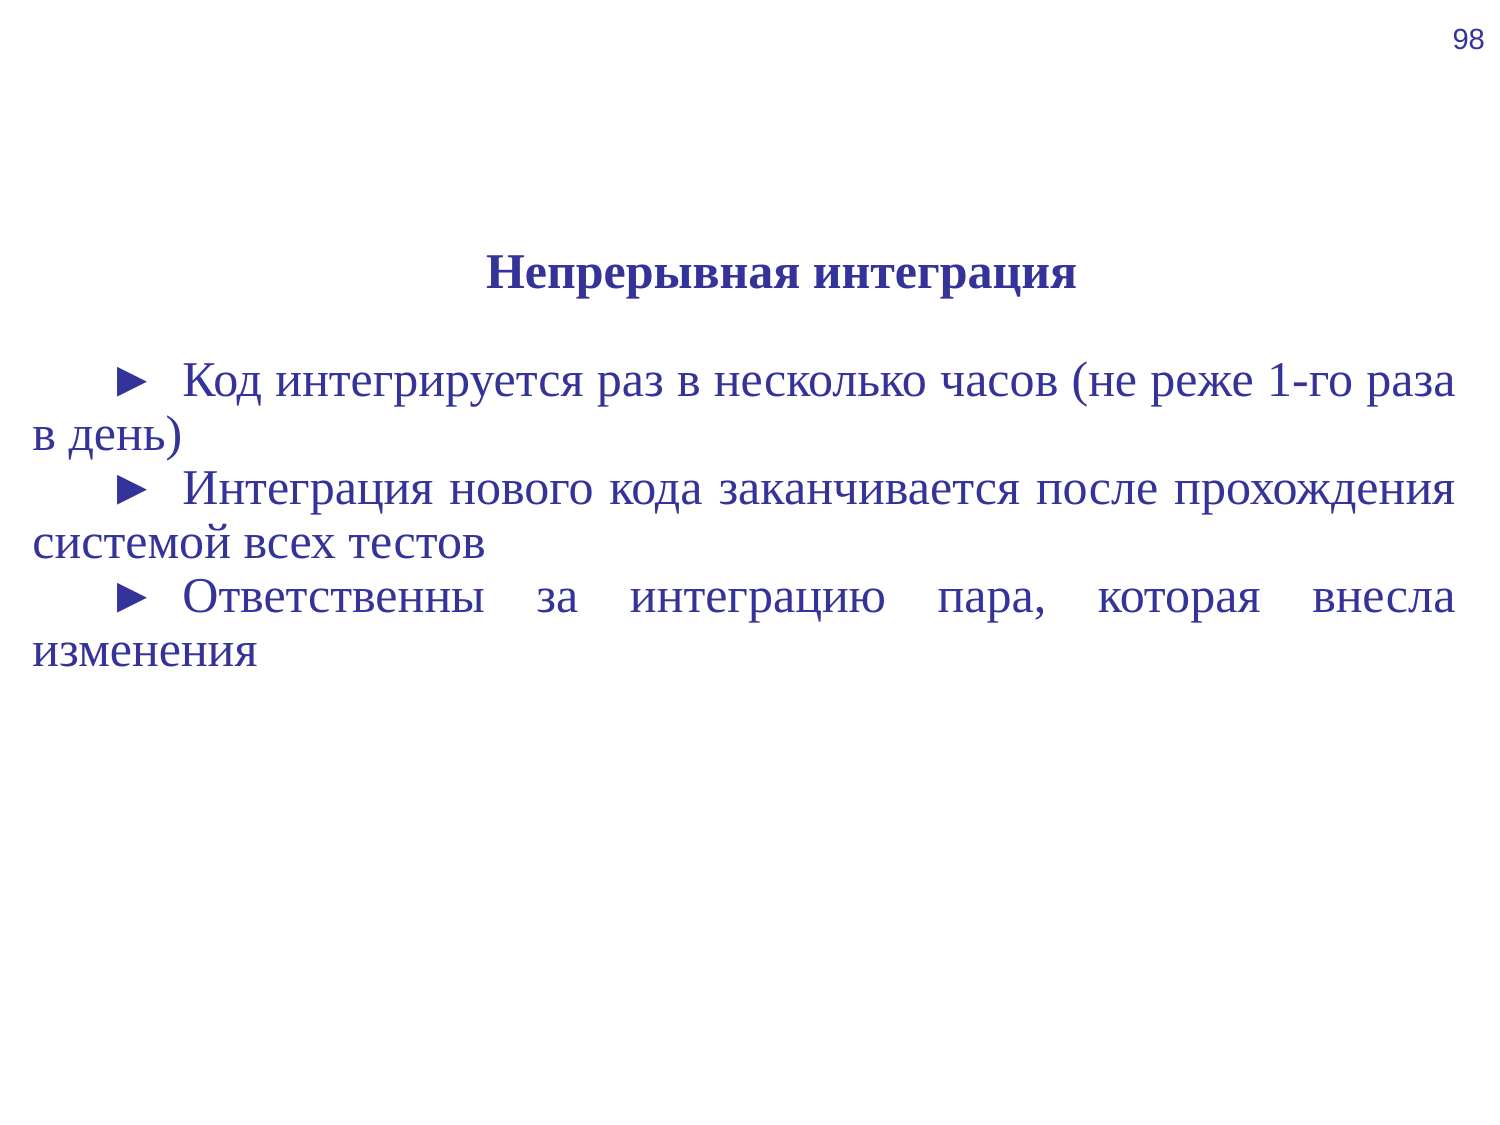

98
Непрерывная интеграция

►	Код интегрируется раз в несколько часов (не реже 1-го раза в день)
►	Интеграция нового кода заканчивается после прохождения системой всех тестов
►	Ответственны за интеграцию пара, которая внесла изменения